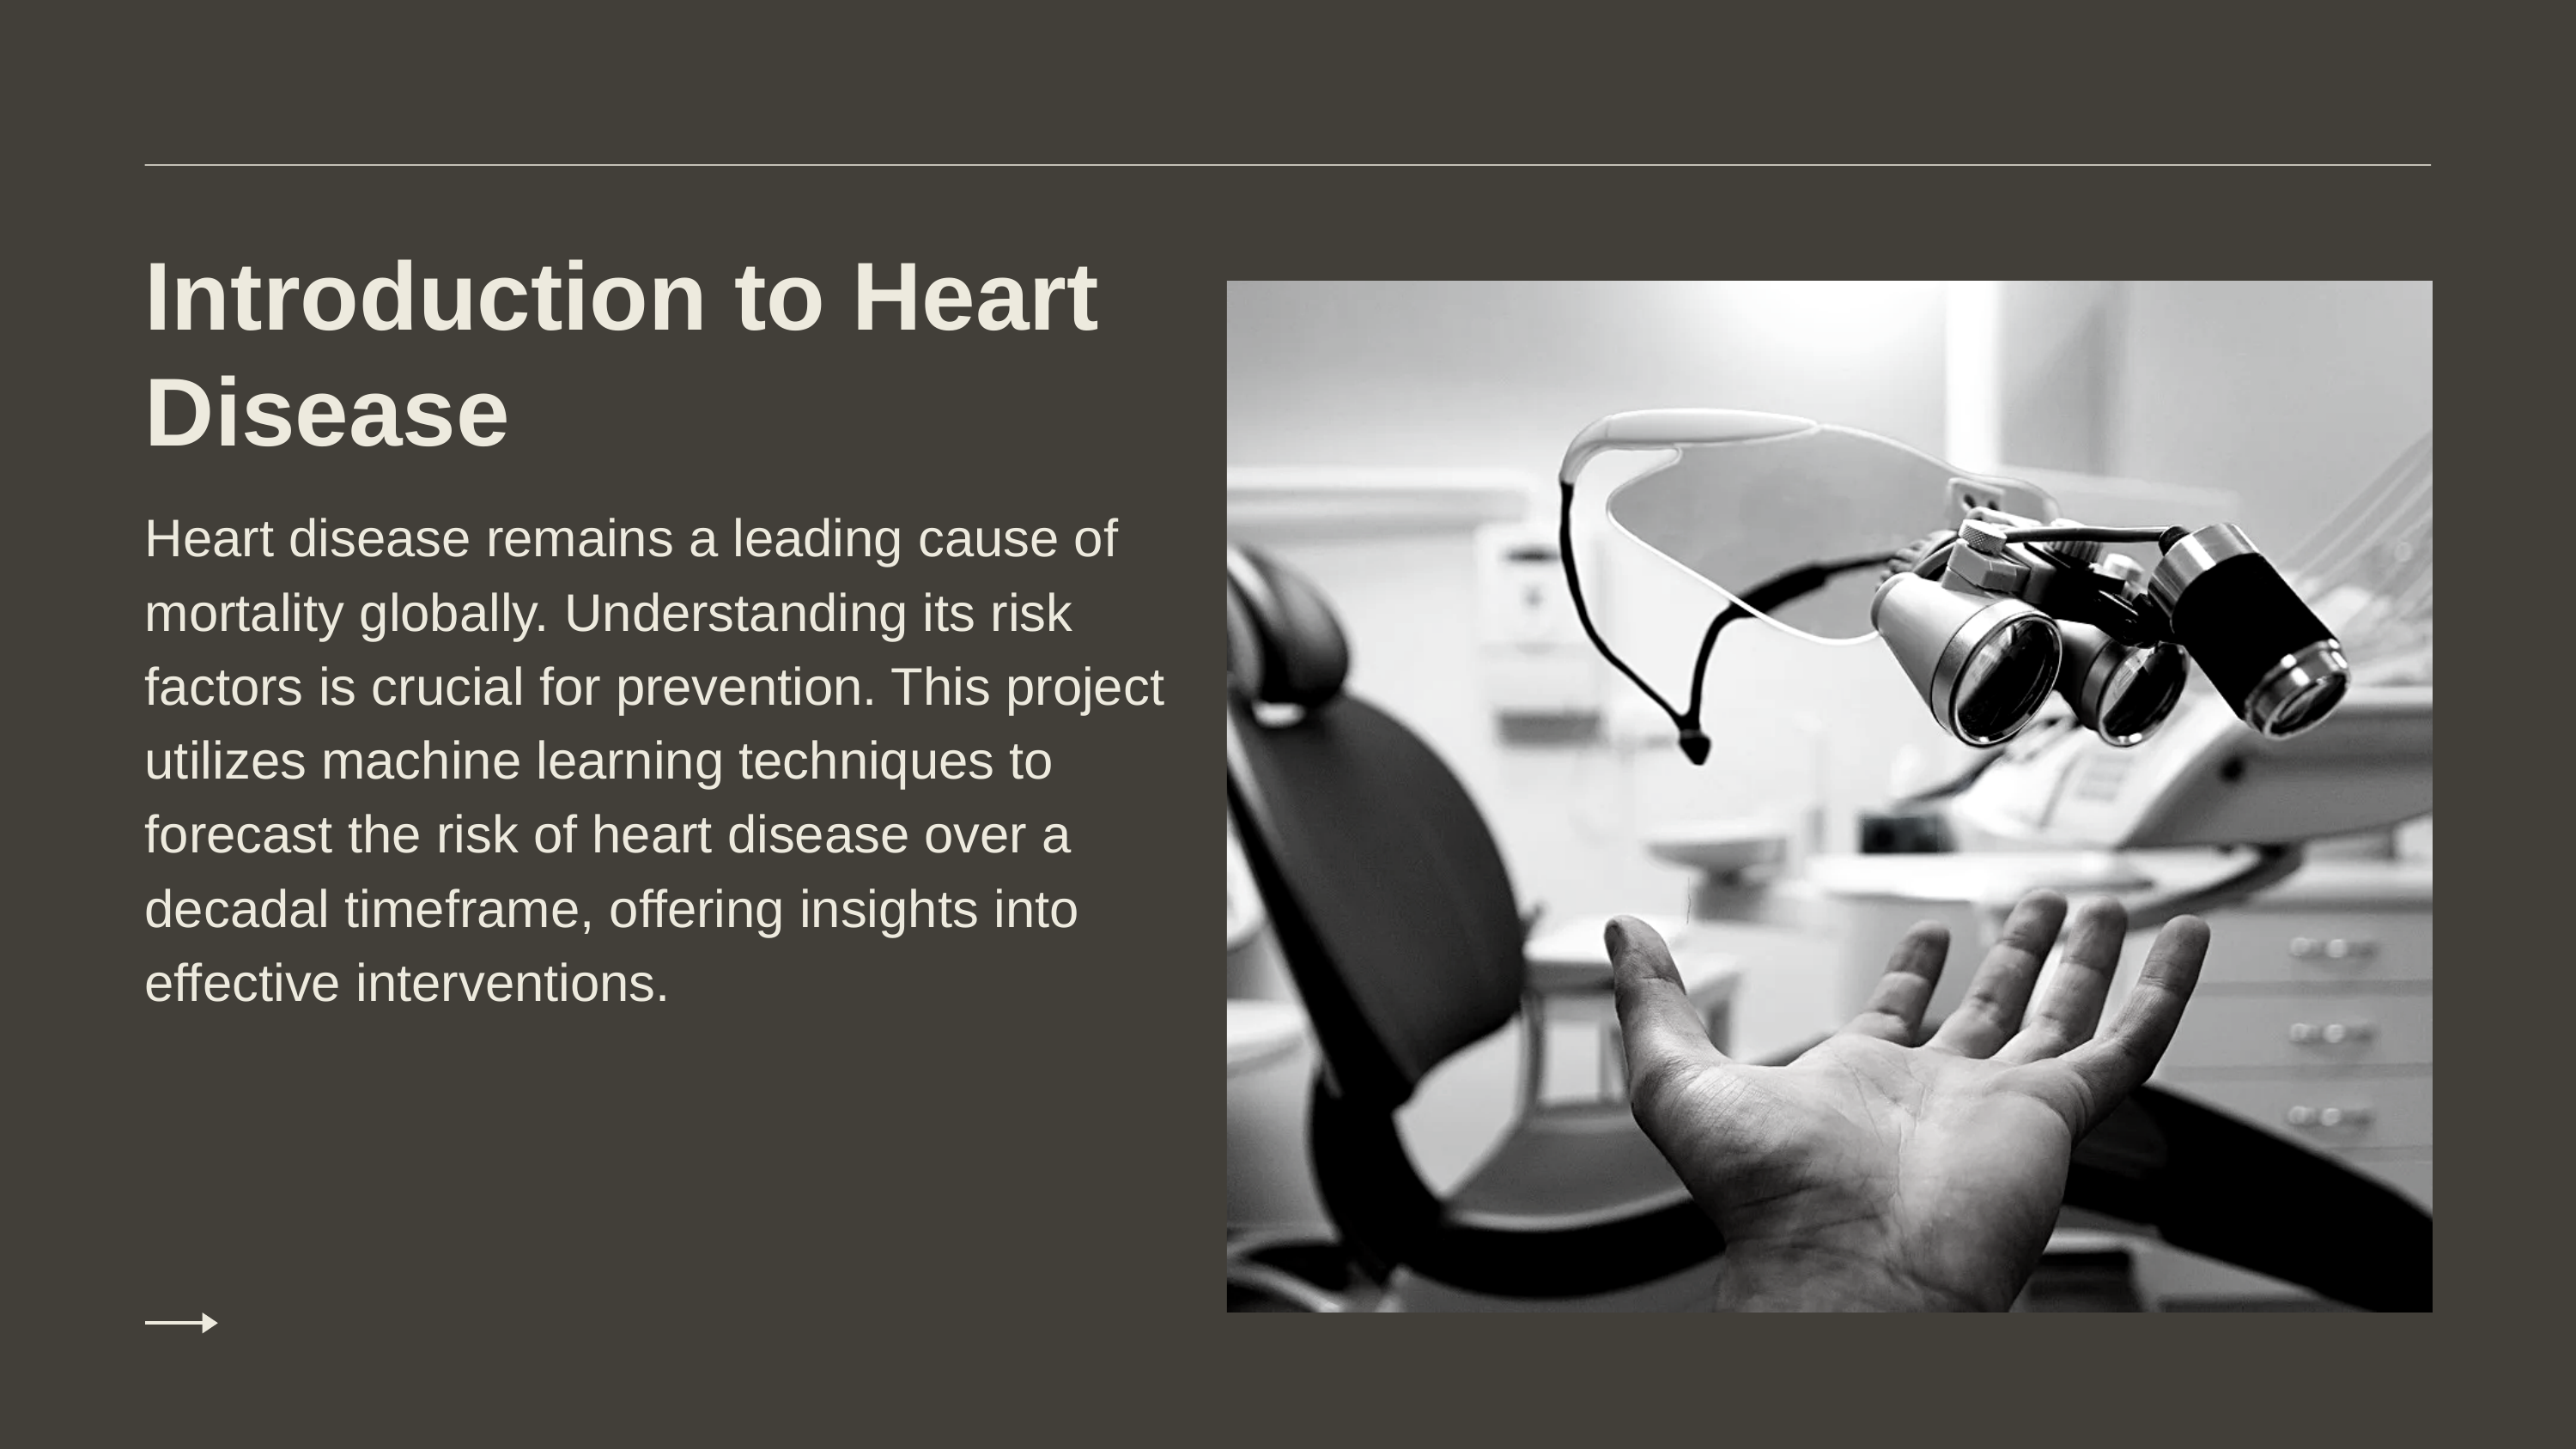

Introduction to Heart Disease
Heart disease remains a leading cause of mortality globally. Understanding its risk factors is crucial for prevention. This project utilizes machine learning techniques to forecast the risk of heart disease over a decadal timeframe, offering insights into effective interventions.